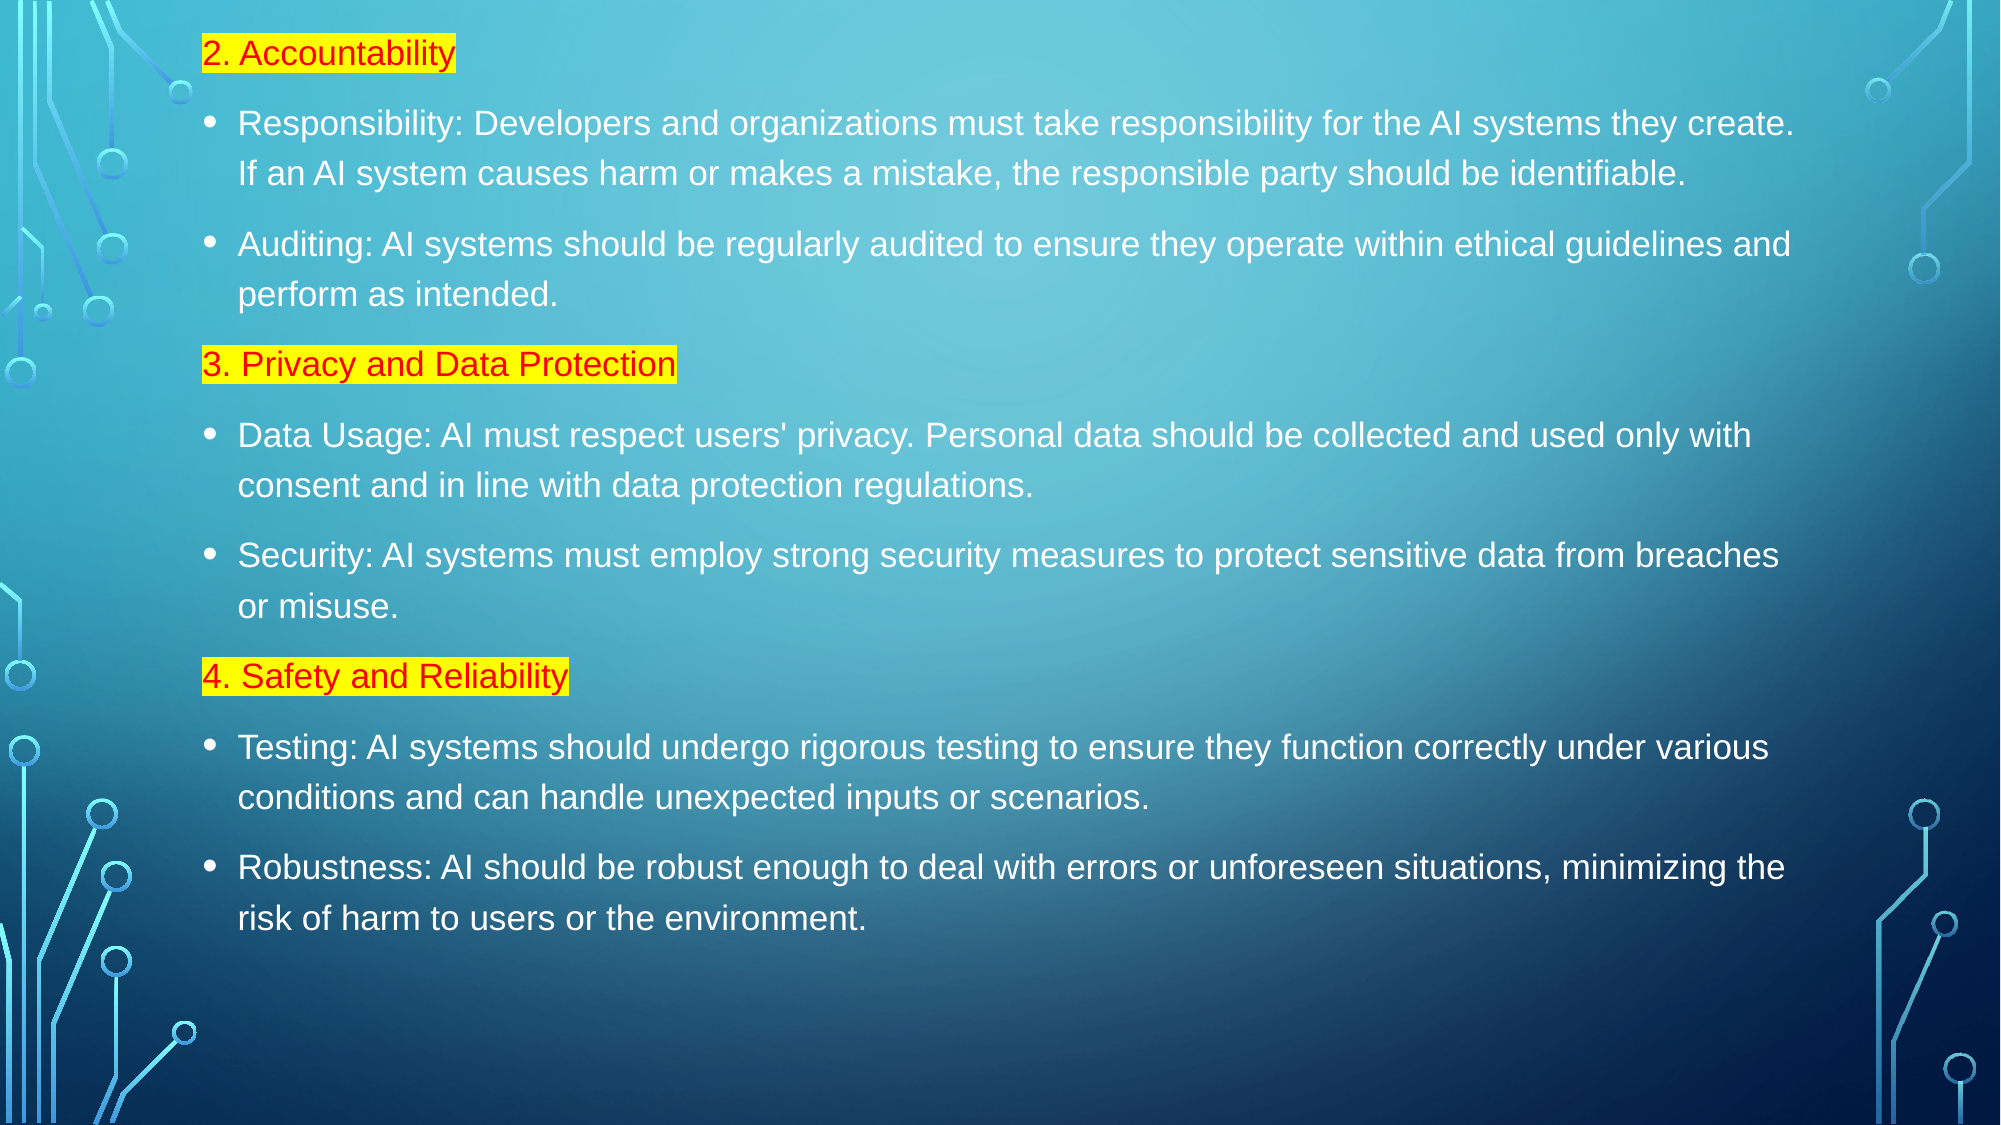

2. Accountability
Responsibility: Developers and organizations must take responsibility for the AI systems they create. If an AI system causes harm or makes a mistake, the responsible party should be identifiable.
Auditing: AI systems should be regularly audited to ensure they operate within ethical guidelines and perform as intended.
3. Privacy and Data Protection
Data Usage: AI must respect users' privacy. Personal data should be collected and used only with consent and in line with data protection regulations.
Security: AI systems must employ strong security measures to protect sensitive data from breaches or misuse.
4. Safety and Reliability
Testing: AI systems should undergo rigorous testing to ensure they function correctly under various conditions and can handle unexpected inputs or scenarios.
Robustness: AI should be robust enough to deal with errors or unforeseen situations, minimizing the risk of harm to users or the environment.